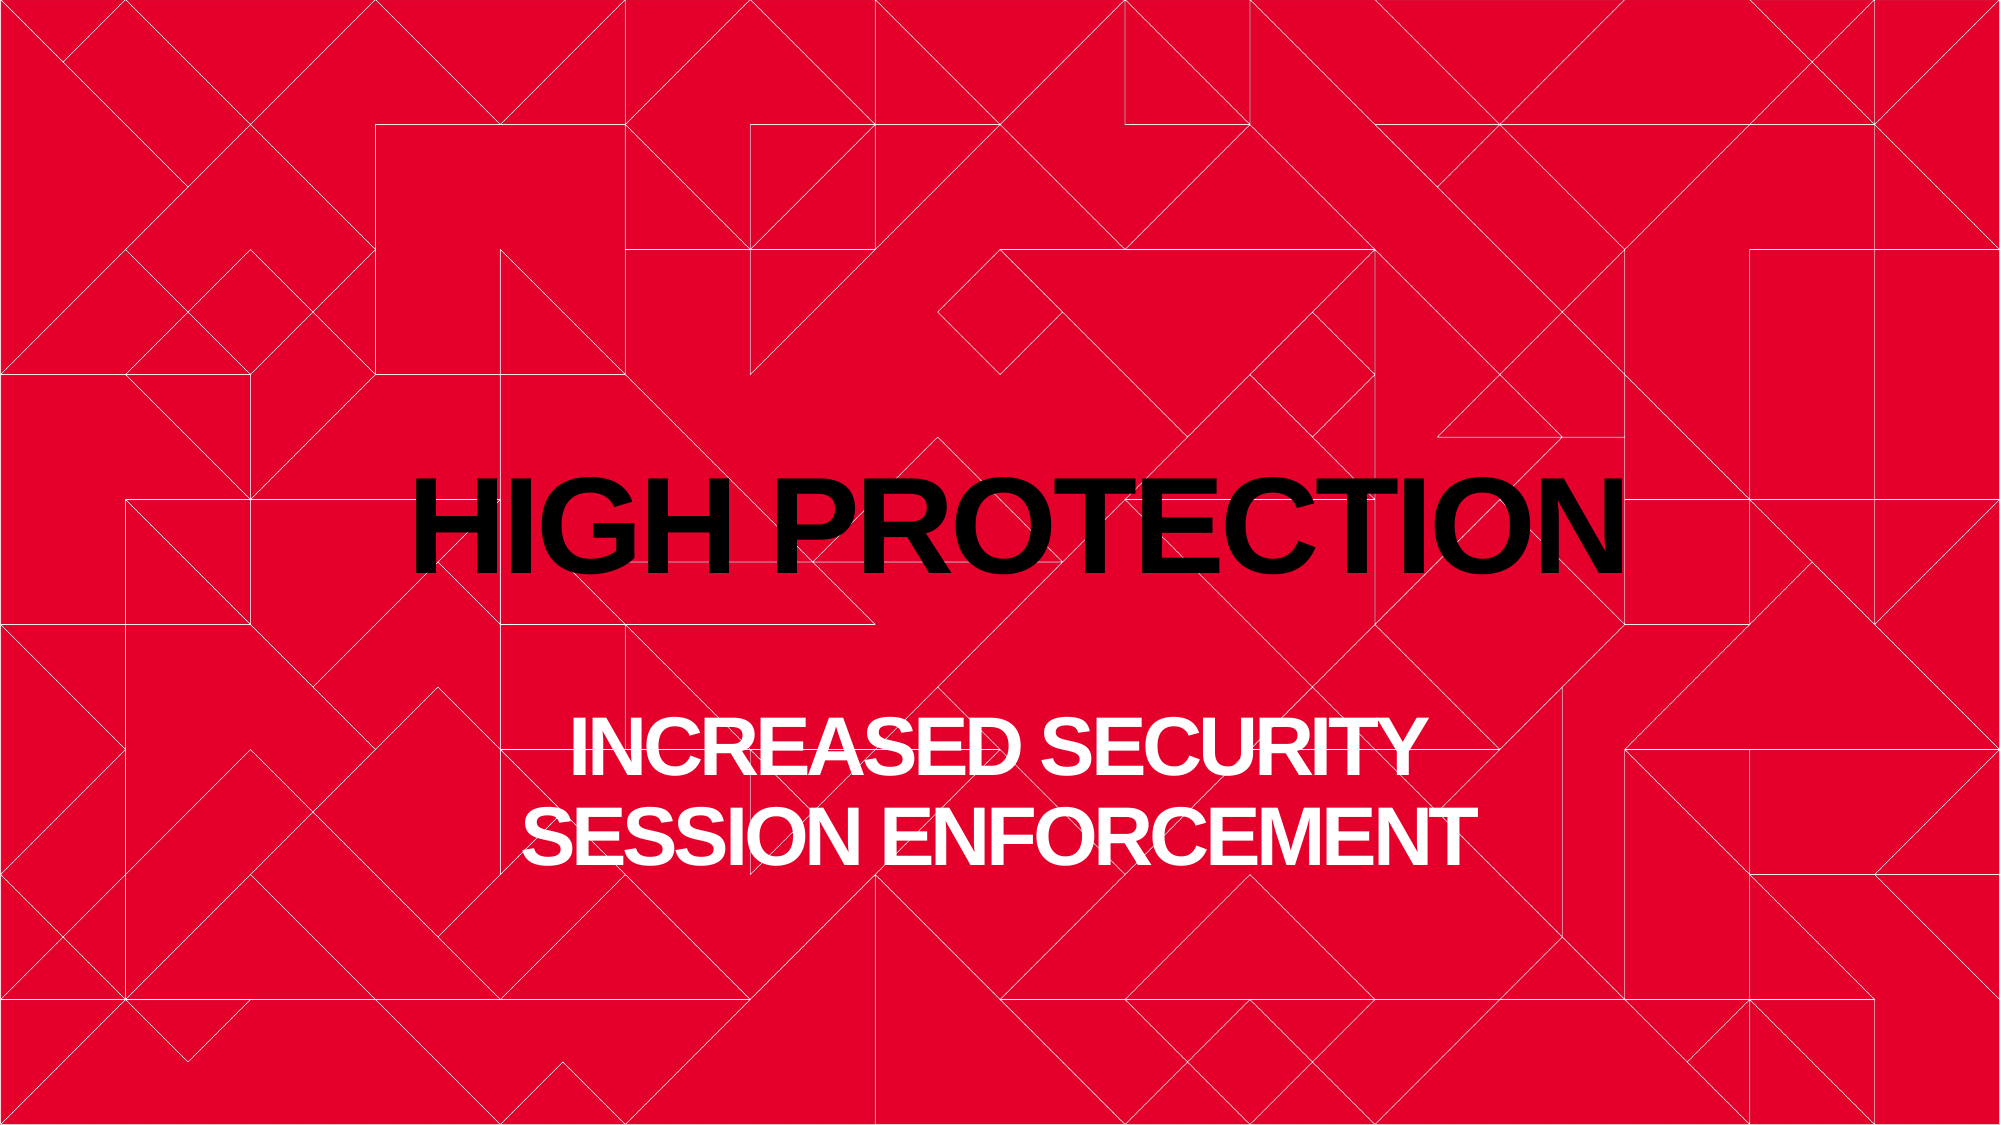

# HIGH Protection
Increased Security
Session enforcement